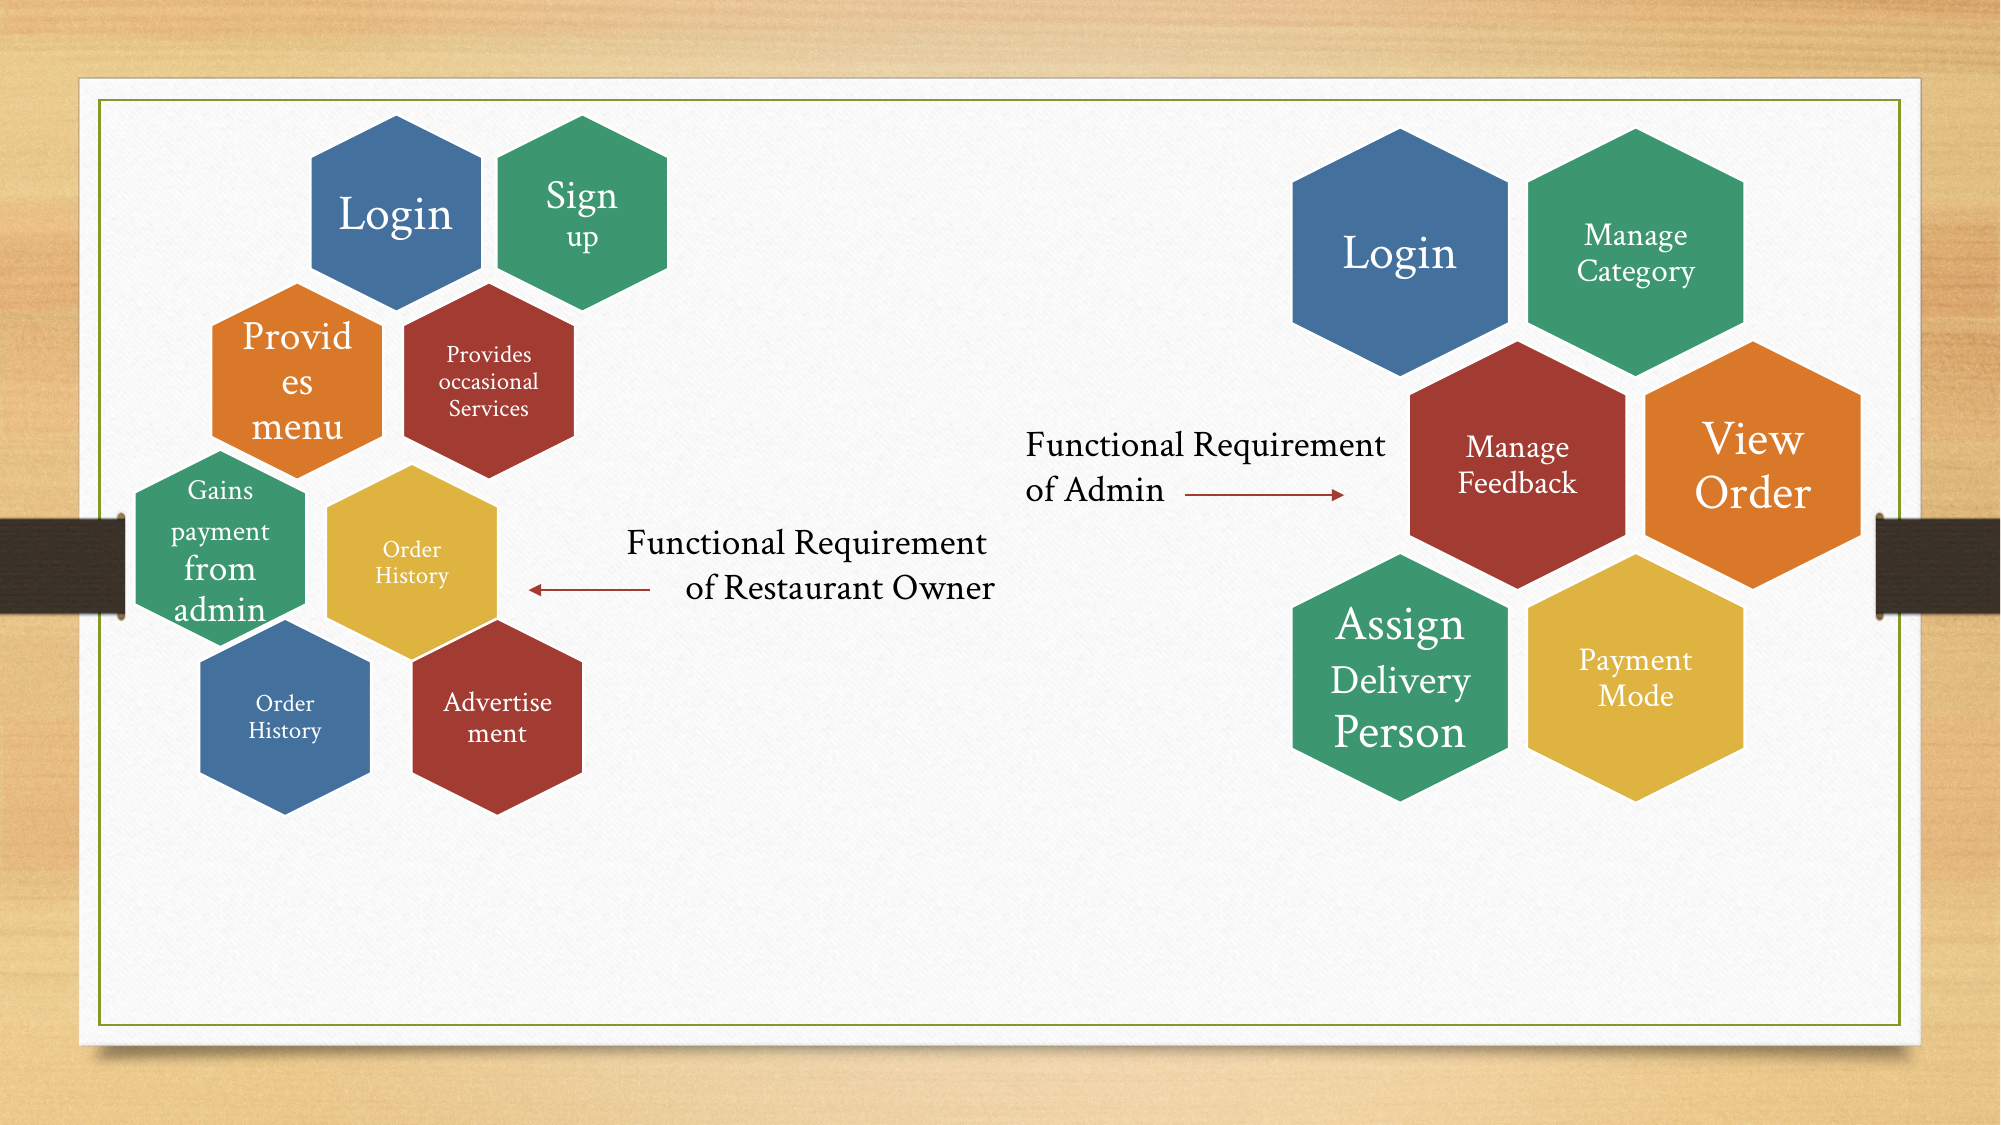

Sign up
Login
Provides occasional Services
Provides menu
Order History
Gains payment from admin
Order History
Advertisement
Manage Category
Login
Manage Feedback
View Order
Payment Mode
Assign Delivery Person
Functional Requirement
of Admin
Functional Requirement
of Restaurant Owner